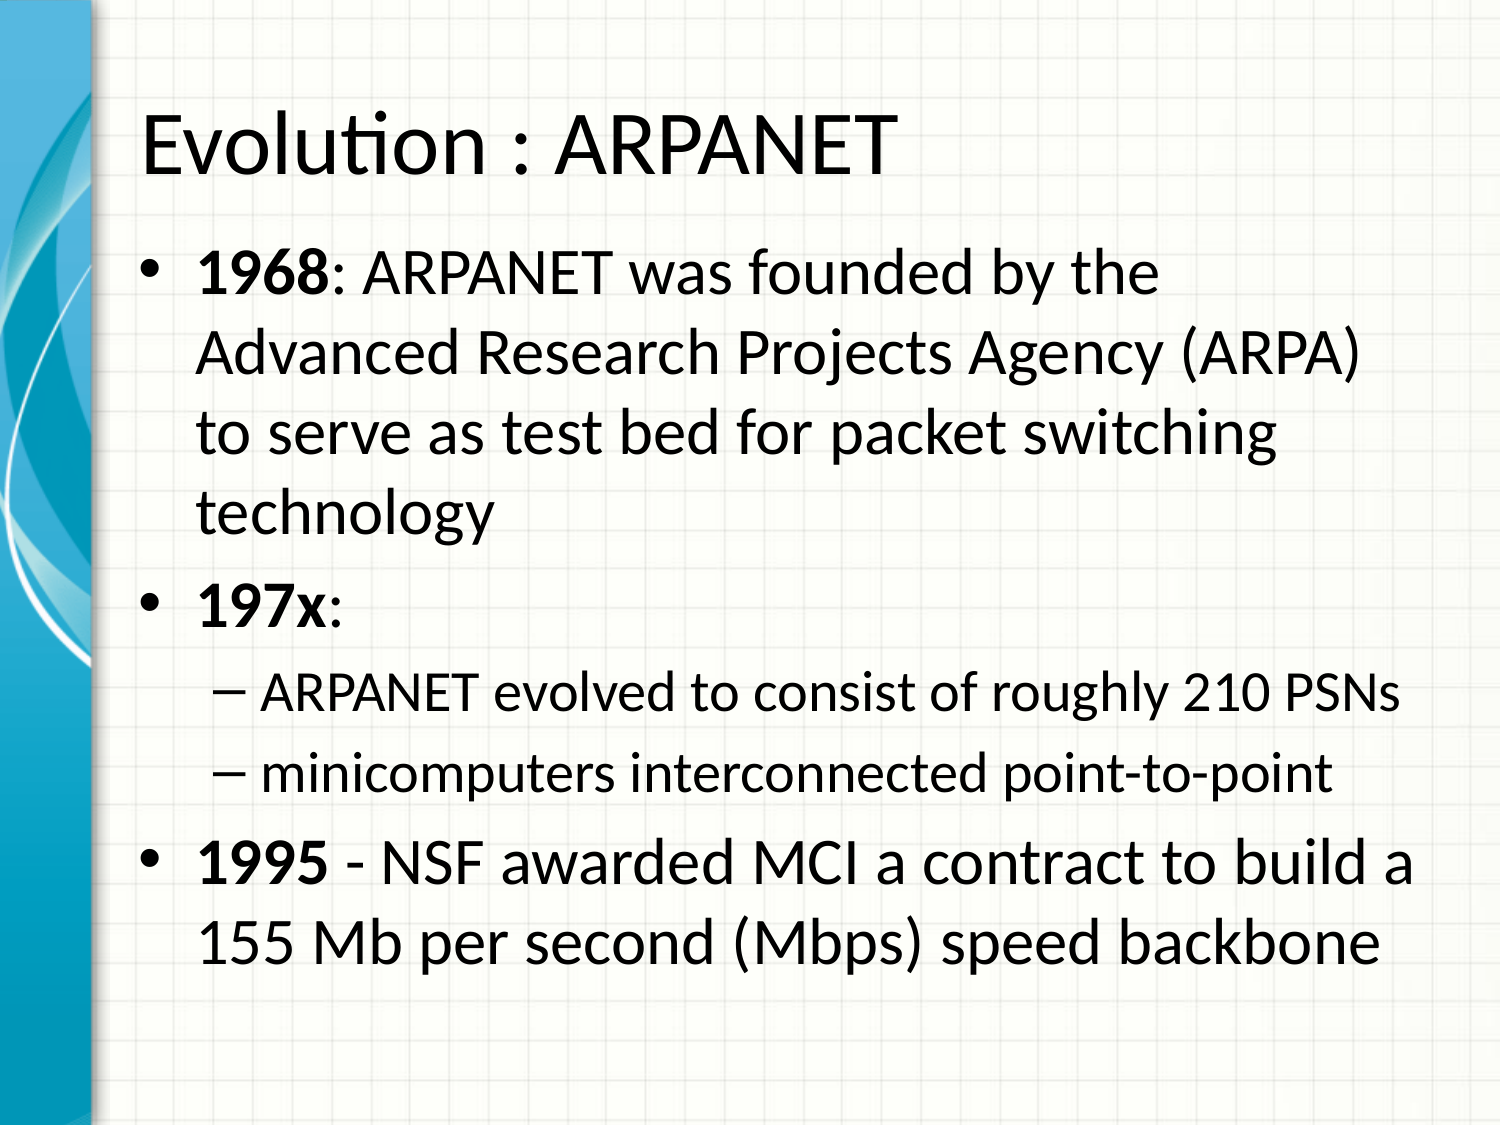

# Evolution : ARPANET
1968: ARPANET was founded by the Advanced Research Projects Agency (ARPA) to serve as test bed for packet switching technology
197x:
ARPANET evolved to consist of roughly 210 PSNs
minicomputers interconnected point-to-point
1995 - NSF awarded MCI a contract to build a 155 Mb per second (Mbps) speed backbone